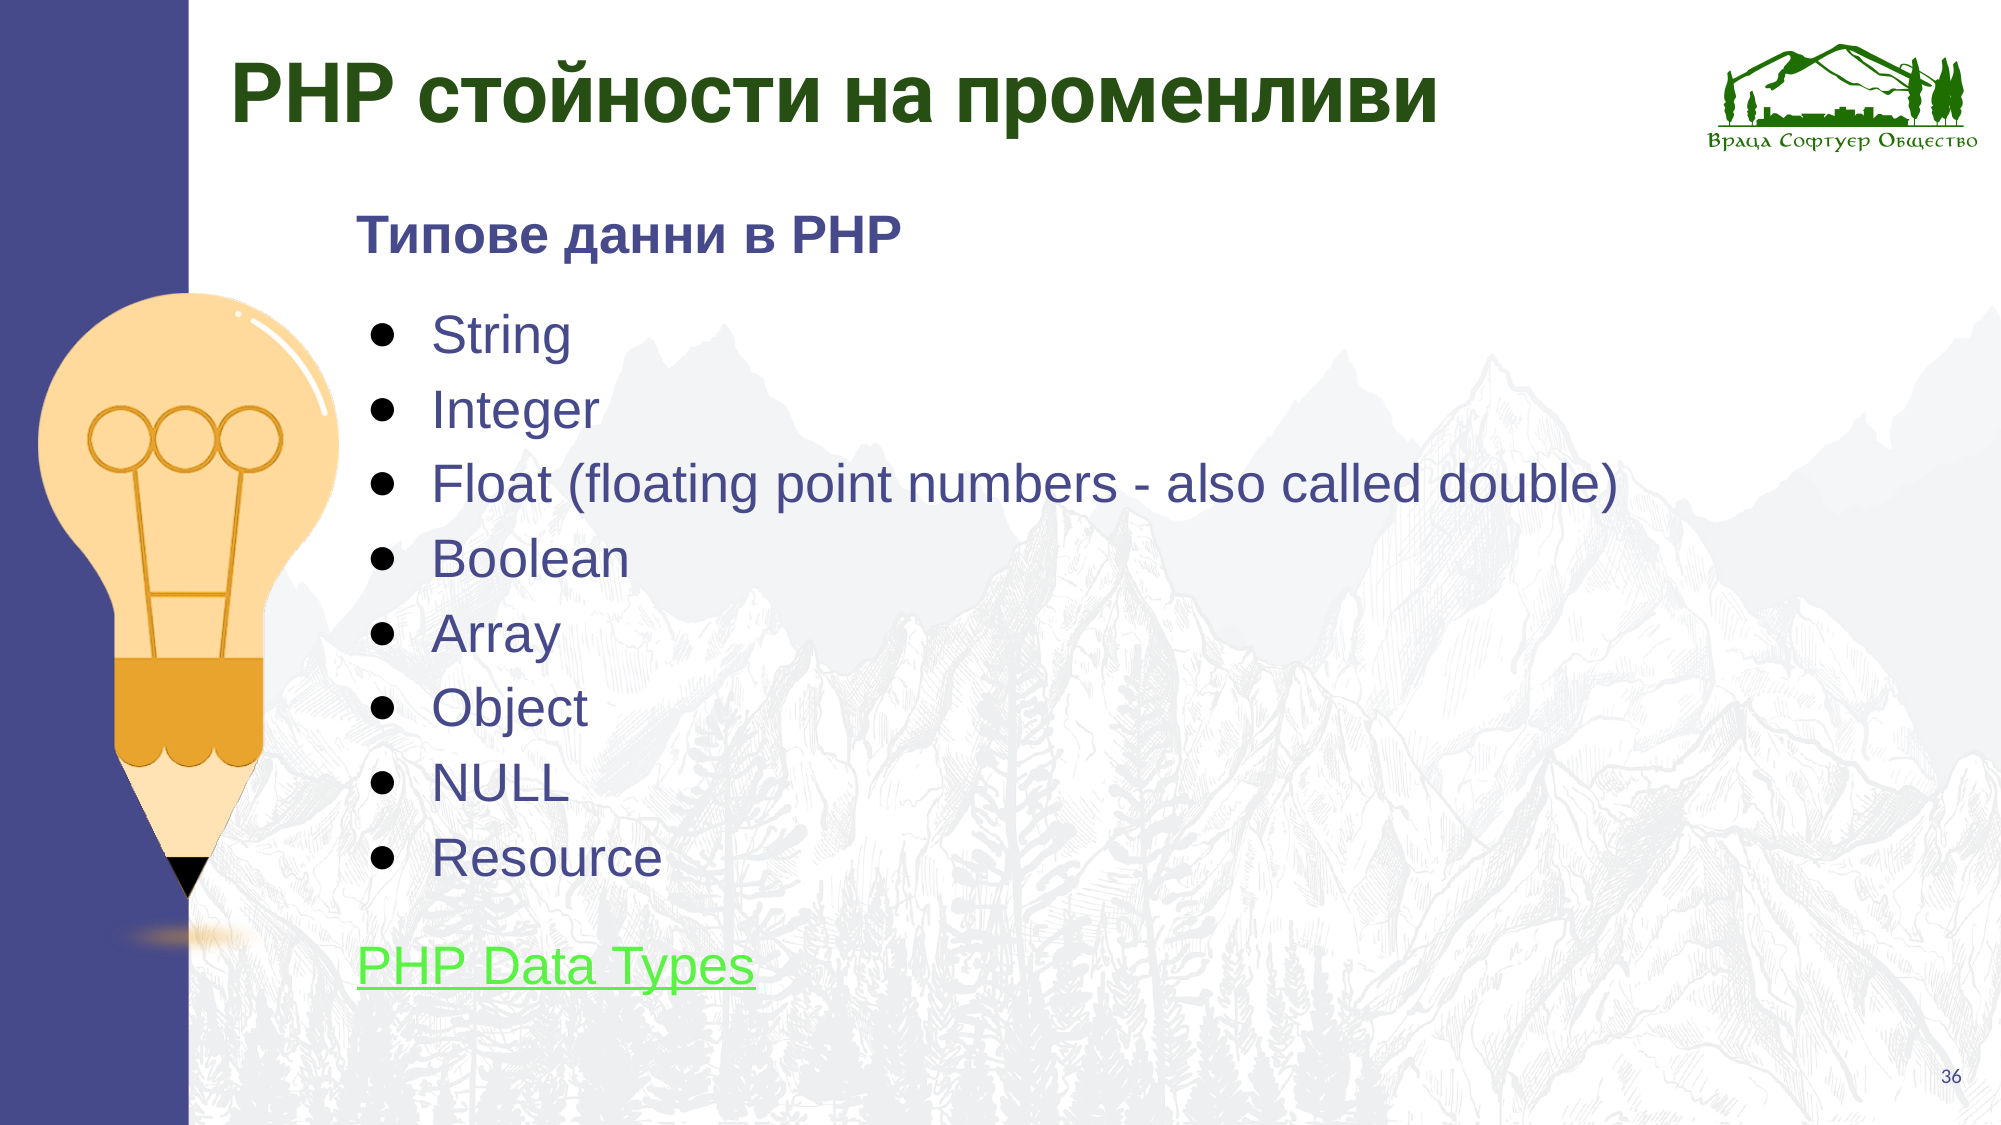

# PHP стойности на променливи
Типове данни в РНР
String
Integer
Float (floating point numbers - also called double)
Boolean
Array
Object
NULL
Resource
PHP Data Types

36